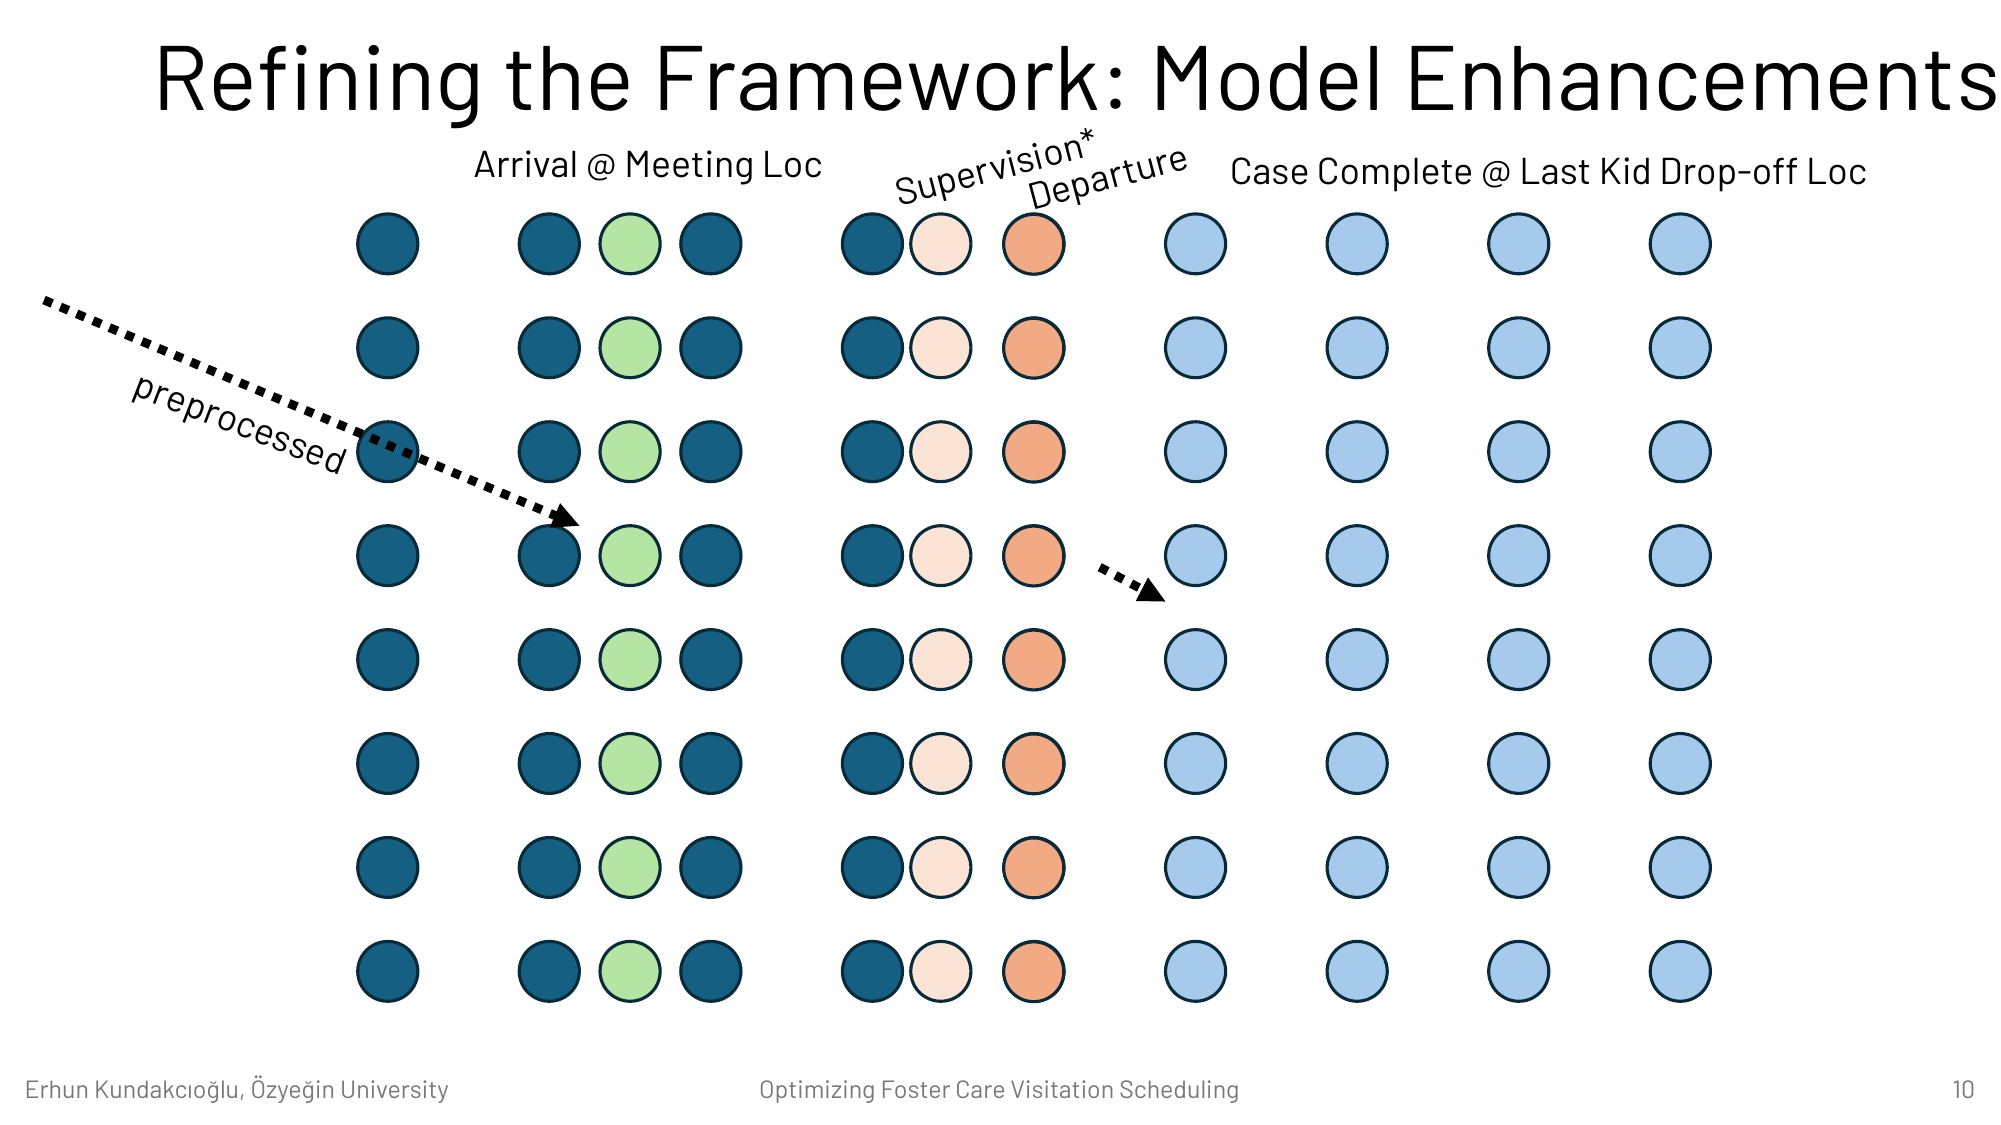

# Refining the Framework: Model Enhancements
Arrival @ Meeting Loc
Supervision*
Case Complete @ Last Kid Drop-off Loc
Departure

preprocessed

Optimizing Foster Care Visitation Scheduling
10
Erhun Kundakcıoğlu, Özyeğin University